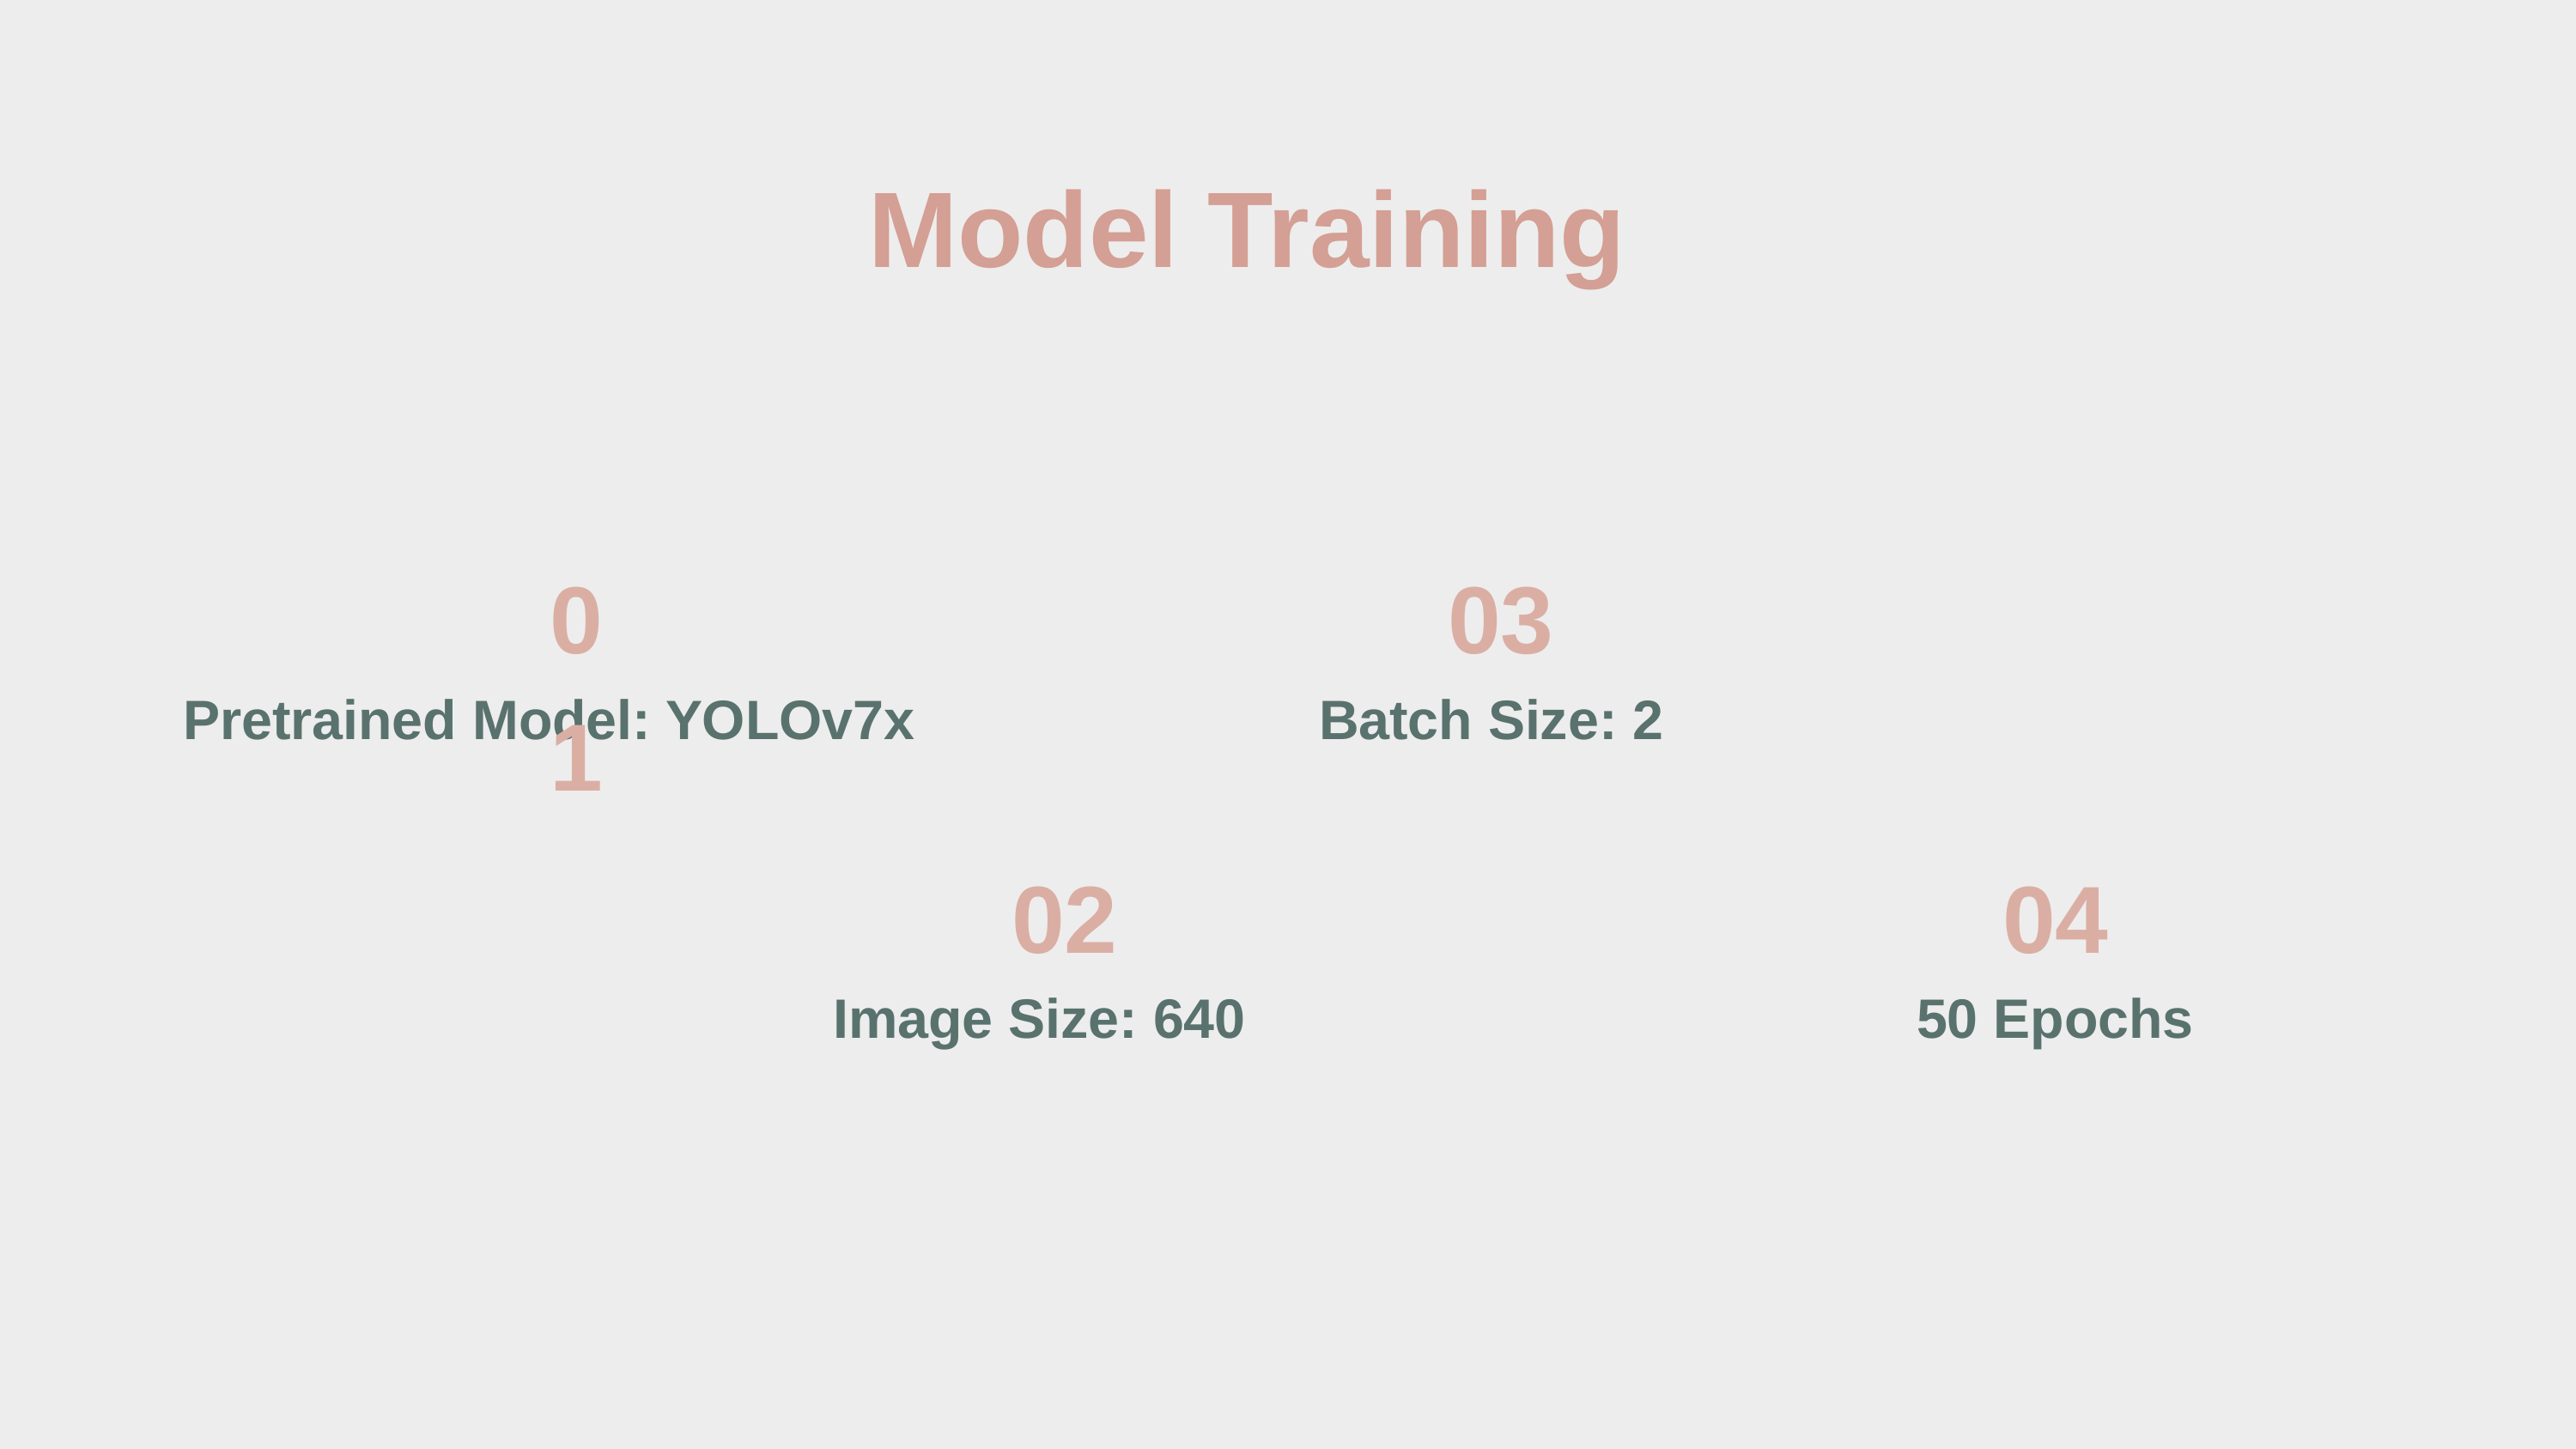

Model Training
01
Pretrained Model: YOLOv7x
03
Batch Size: 2
02
Image Size: 640
04
50 Epochs